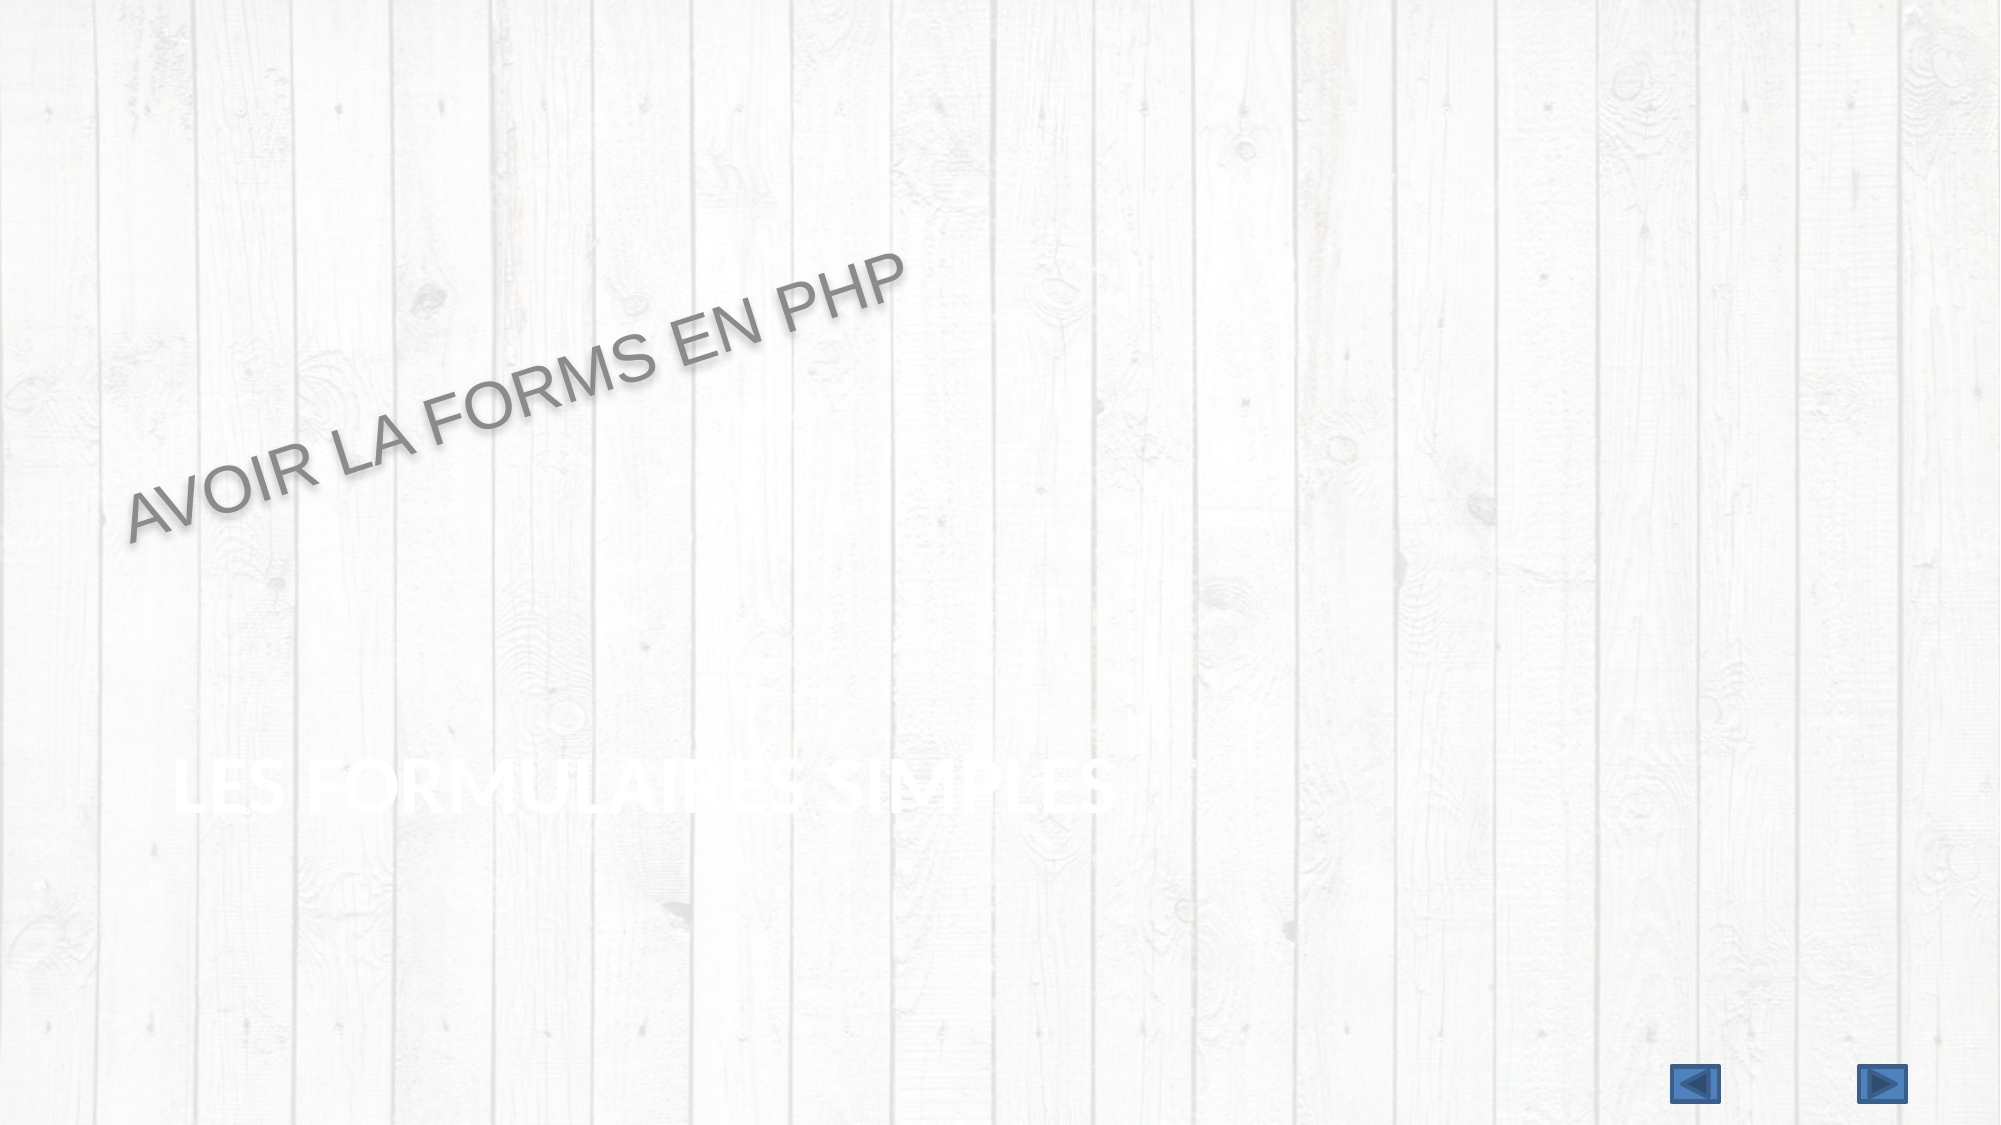

AVOIR LA FORMS EN PHP
# LES FORMULAIRES SIMPLES